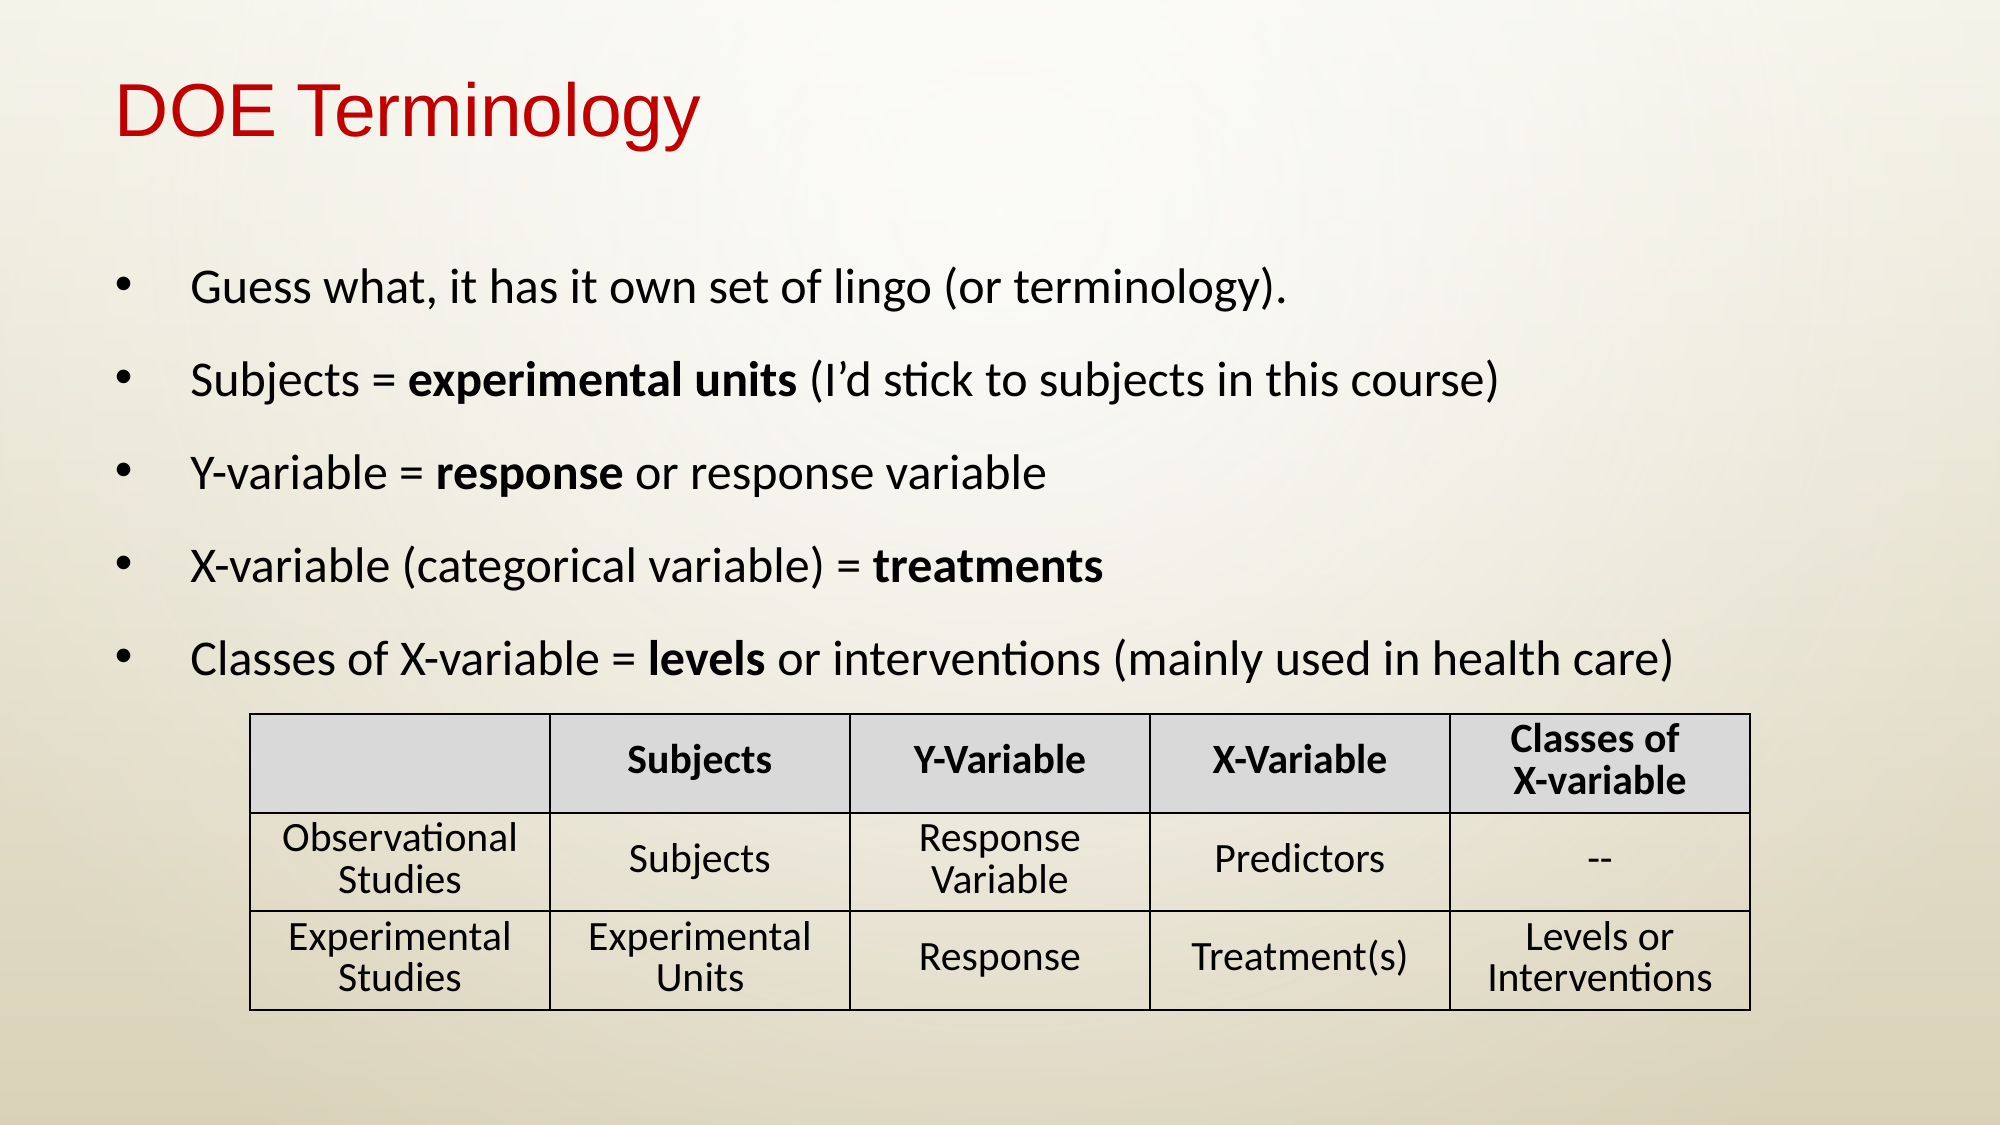

# DOE Terminology
Guess what, it has it own set of lingo (or terminology).
Subjects = experimental units (I’d stick to subjects in this course)
Y-variable = response or response variable
X-variable (categorical variable) = treatments
Classes of X-variable = levels or interventions (mainly used in health care)

|  | Subjects | Y-Variable | X-Variable | Classes of X-variable |
| --- | --- | --- | --- | --- |
| Observational Studies | Subjects | Response Variable | Predictors | -- |
| Experimental Studies | Experimental Units | Response | Treatment(s) | Levels or Interventions |